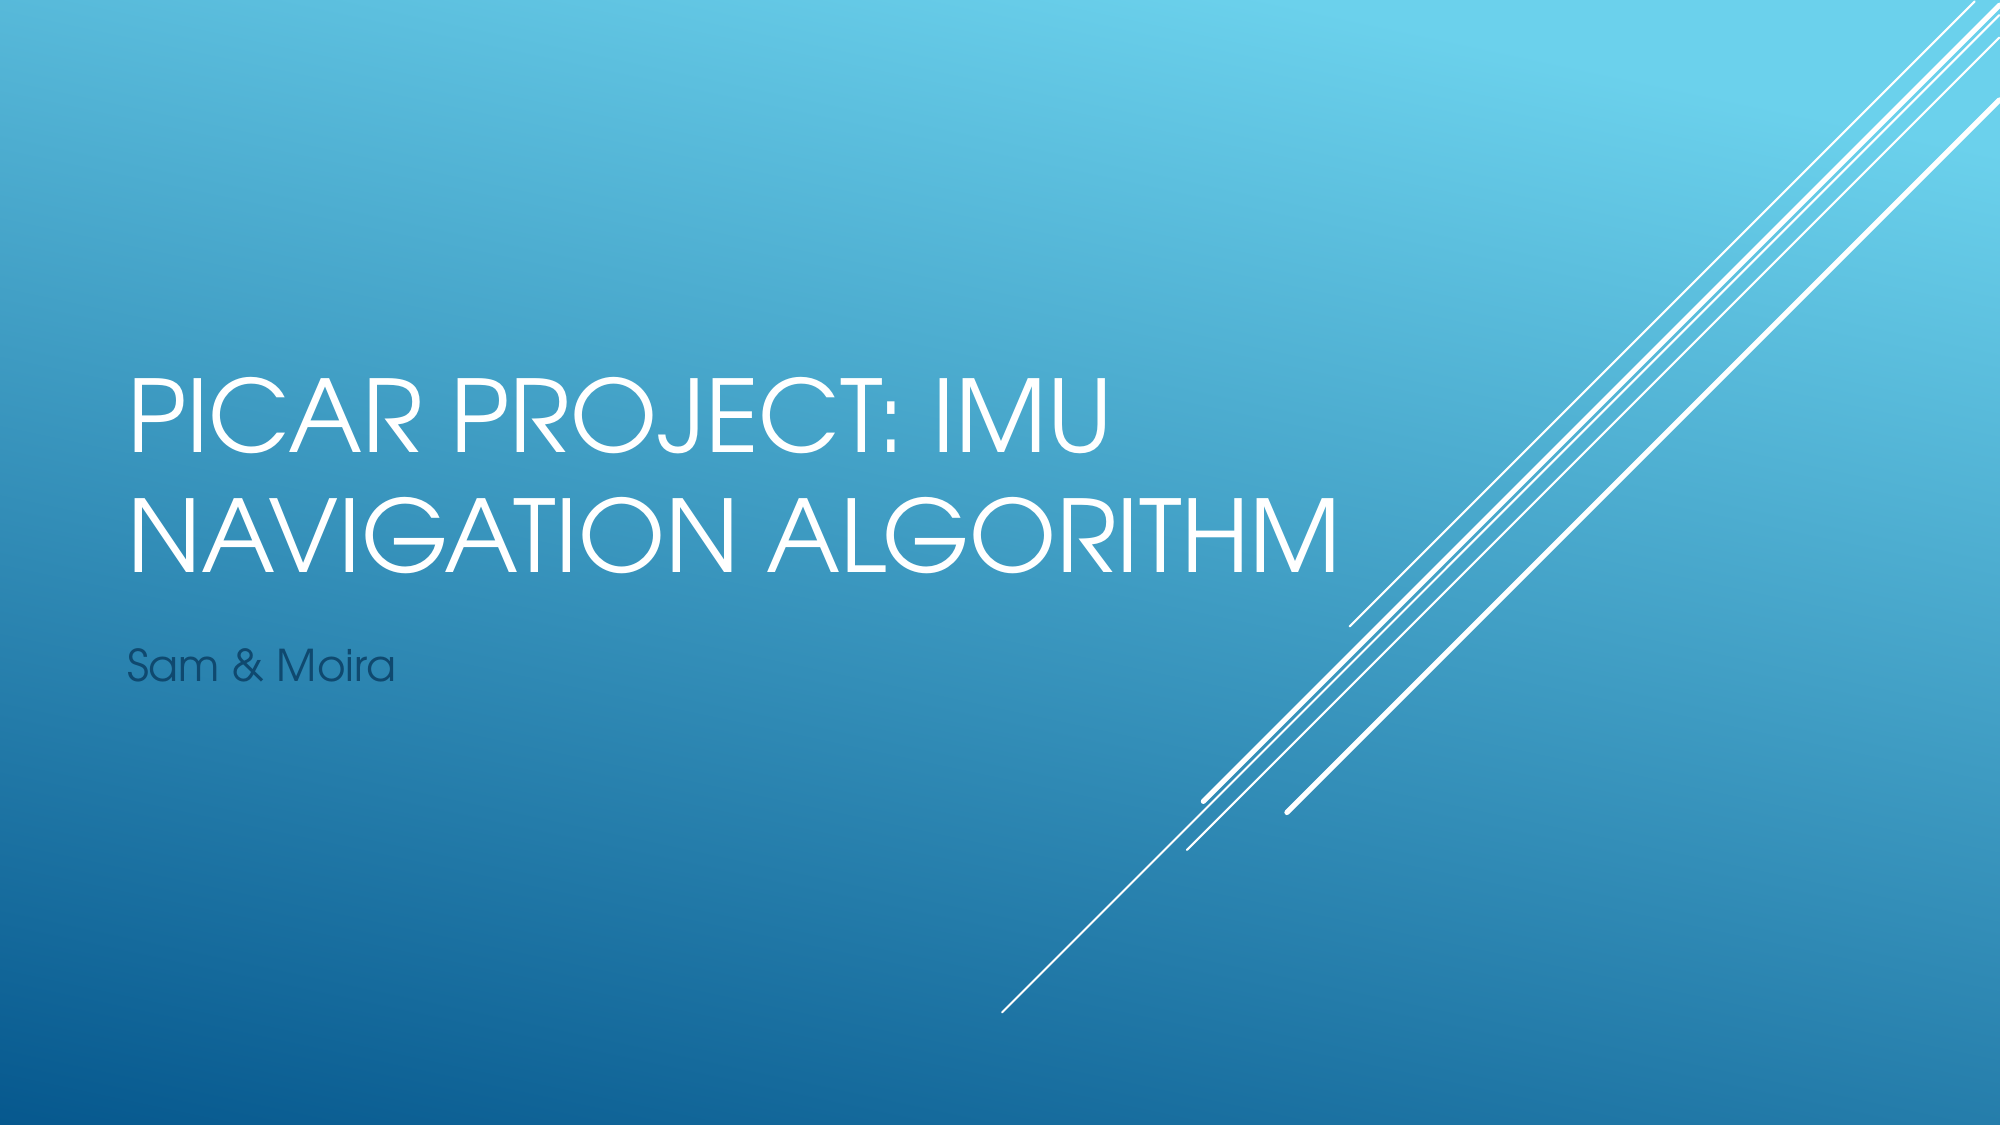

# PiCar Project: IMU Navigation Algorithm
Sam & Moira